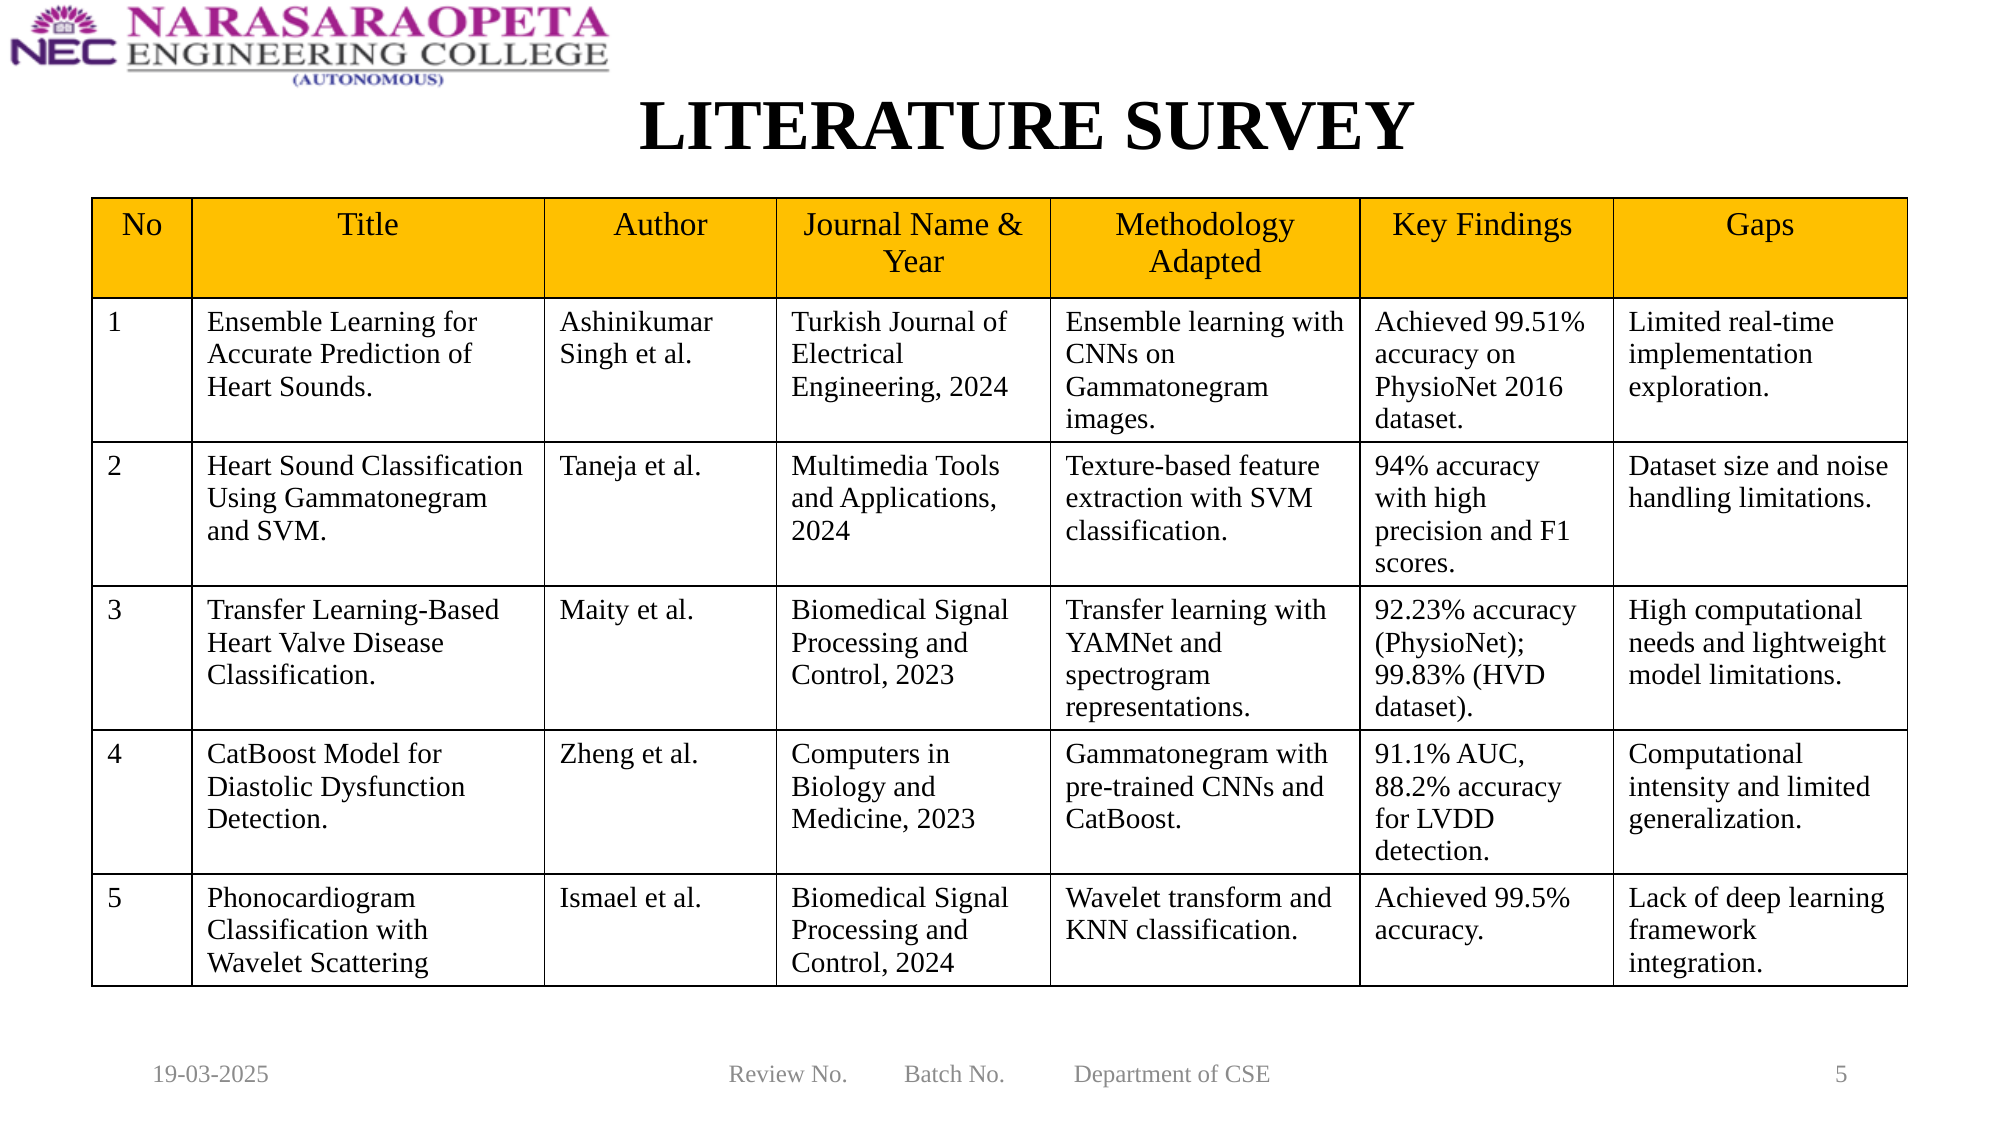

# LITERATURE SURVEY
| No | Title | Author | Journal Name & Year | Methodology Adapted | Key Findings | Gaps |
| --- | --- | --- | --- | --- | --- | --- |
| 1 | Ensemble Learning for Accurate Prediction of Heart Sounds. | Ashinikumar Singh et al. | Turkish Journal of Electrical Engineering, 2024 | Ensemble learning with CNNs on Gammatonegram images. | Achieved 99.51% accuracy on PhysioNet 2016 dataset. | Limited real-time implementation exploration. |
| 2 | Heart Sound Classification Using Gammatonegram and SVM. | Taneja et al. | Multimedia Tools and Applications, 2024 | Texture-based feature extraction with SVM classification. | 94% accuracy with high precision and F1 scores. | Dataset size and noise handling limitations. |
| 3 | Transfer Learning-Based Heart Valve Disease Classification. | Maity et al. | Biomedical Signal Processing and Control, 2023 | Transfer learning with YAMNet and spectrogram representations. | 92.23% accuracy (PhysioNet); 99.83% (HVD dataset). | High computational needs and lightweight model limitations. |
| 4 | CatBoost Model for Diastolic Dysfunction Detection. | Zheng et al. | Computers in Biology and Medicine, 2023 | Gammatonegram with pre-trained CNNs and CatBoost. | 91.1% AUC, 88.2% accuracy for LVDD detection. | Computational intensity and limited generalization. |
| 5 | Phonocardiogram Classification with Wavelet Scattering | Ismael et al. | Biomedical Signal Processing and Control, 2024 | Wavelet transform and KNN classification. | Achieved 99.5% accuracy. | Lack of deep learning framework integration. |

19-03-2025
Review No.         Batch No.           Department of CSE
5